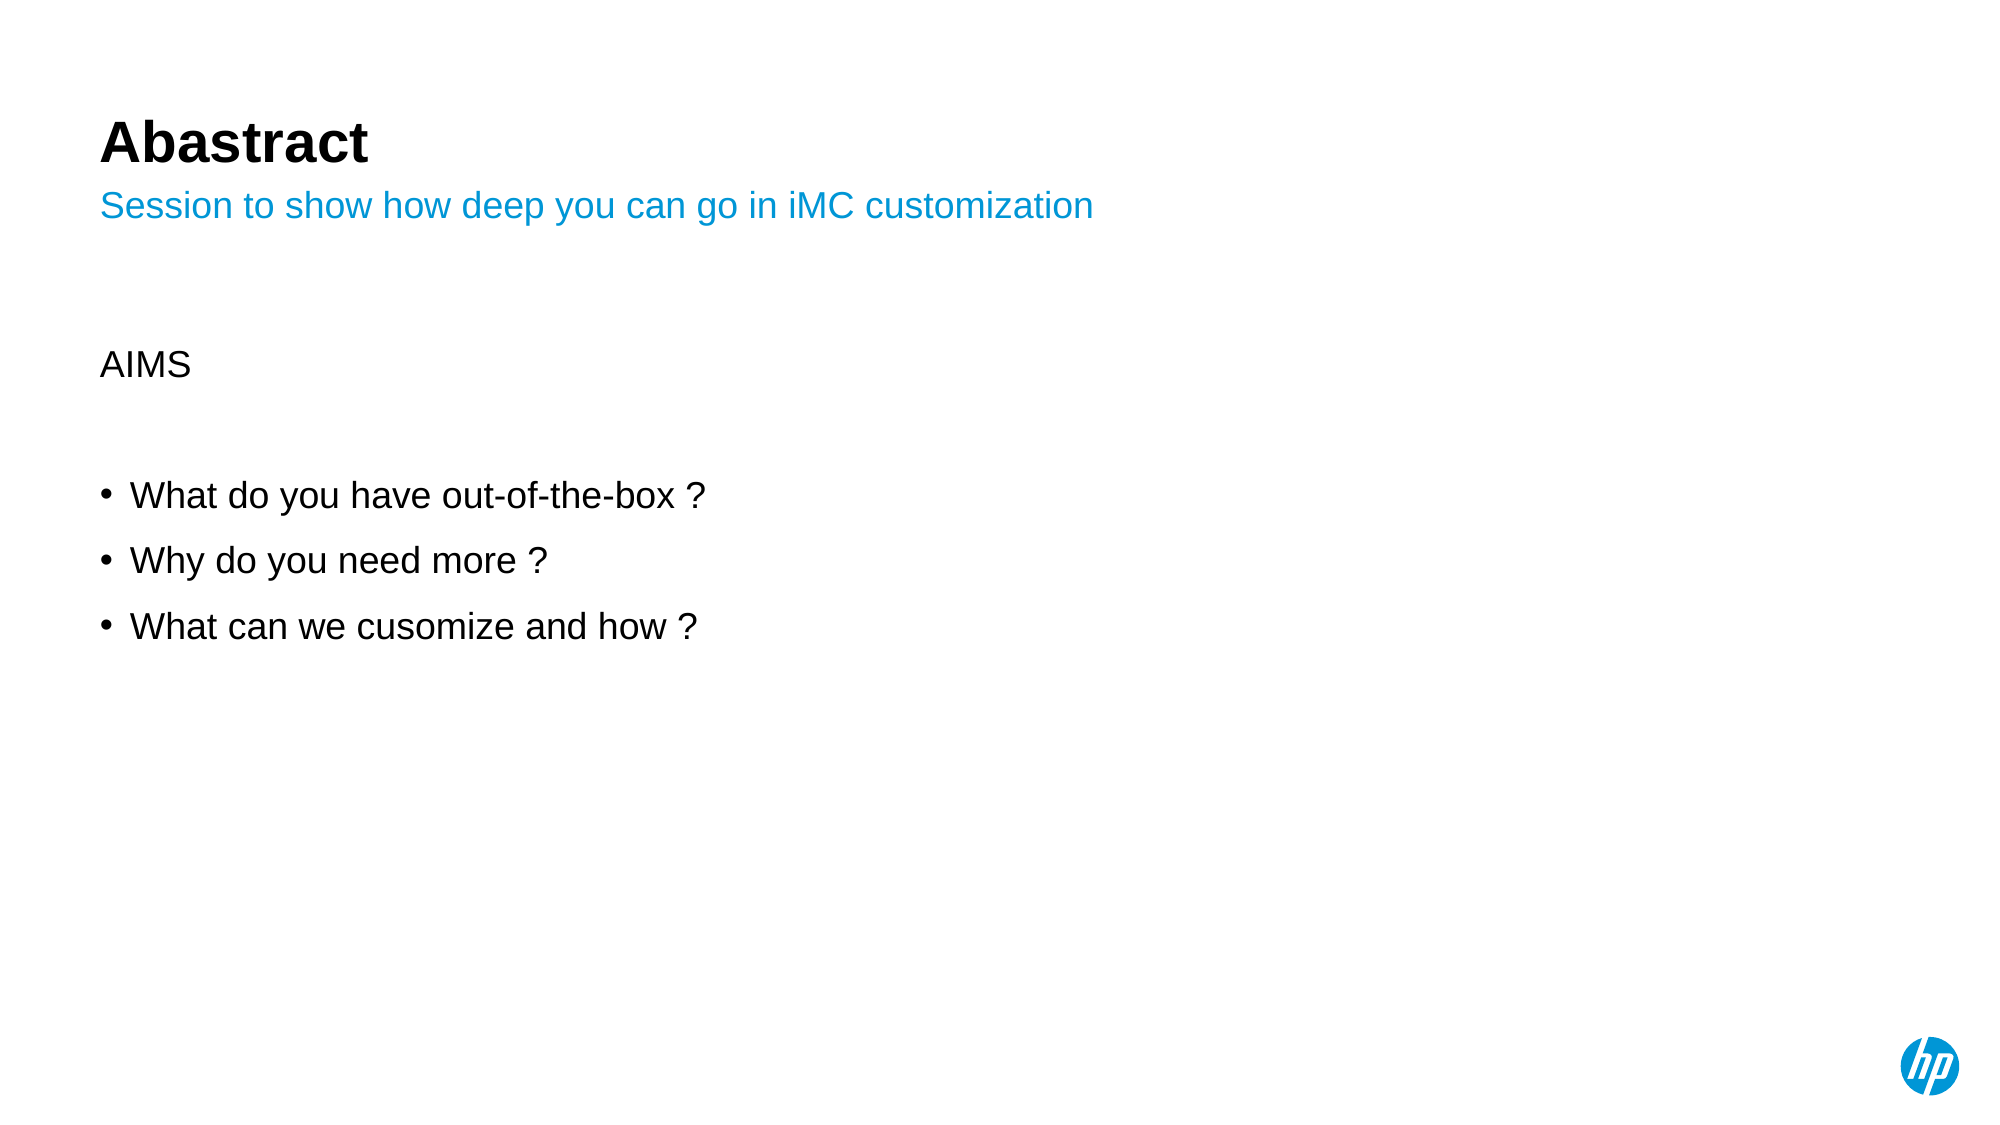

# Abastract
Session to show how deep you can go in iMC customization

AIMS

What do you have out-of-the-box ?
Why do you need more ?
What can we cusomize and how ?